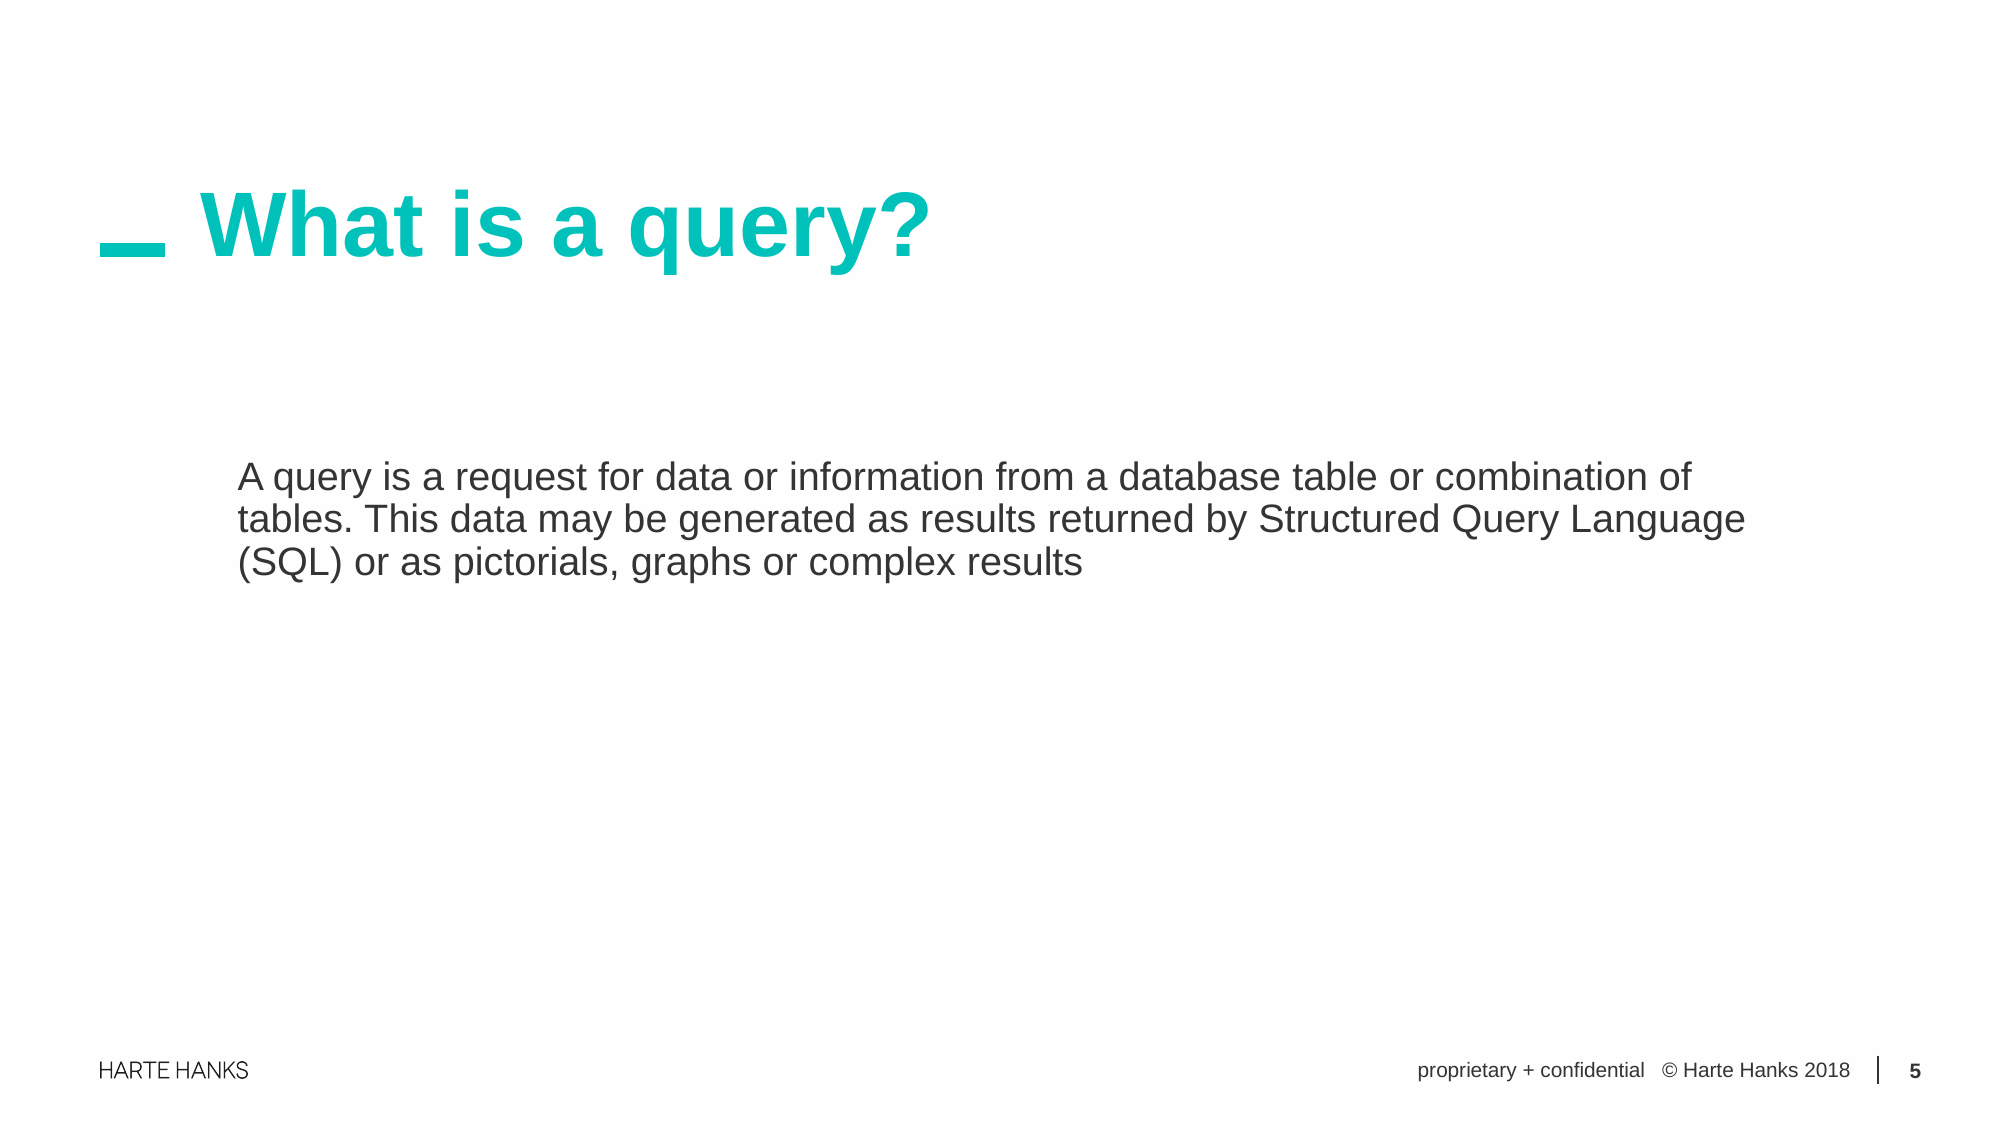

What is a query?
A query is a request for data or information from a database table or combination of tables. This data may be generated as results returned by Structured Query Language (SQL) or as pictorials, graphs or complex results